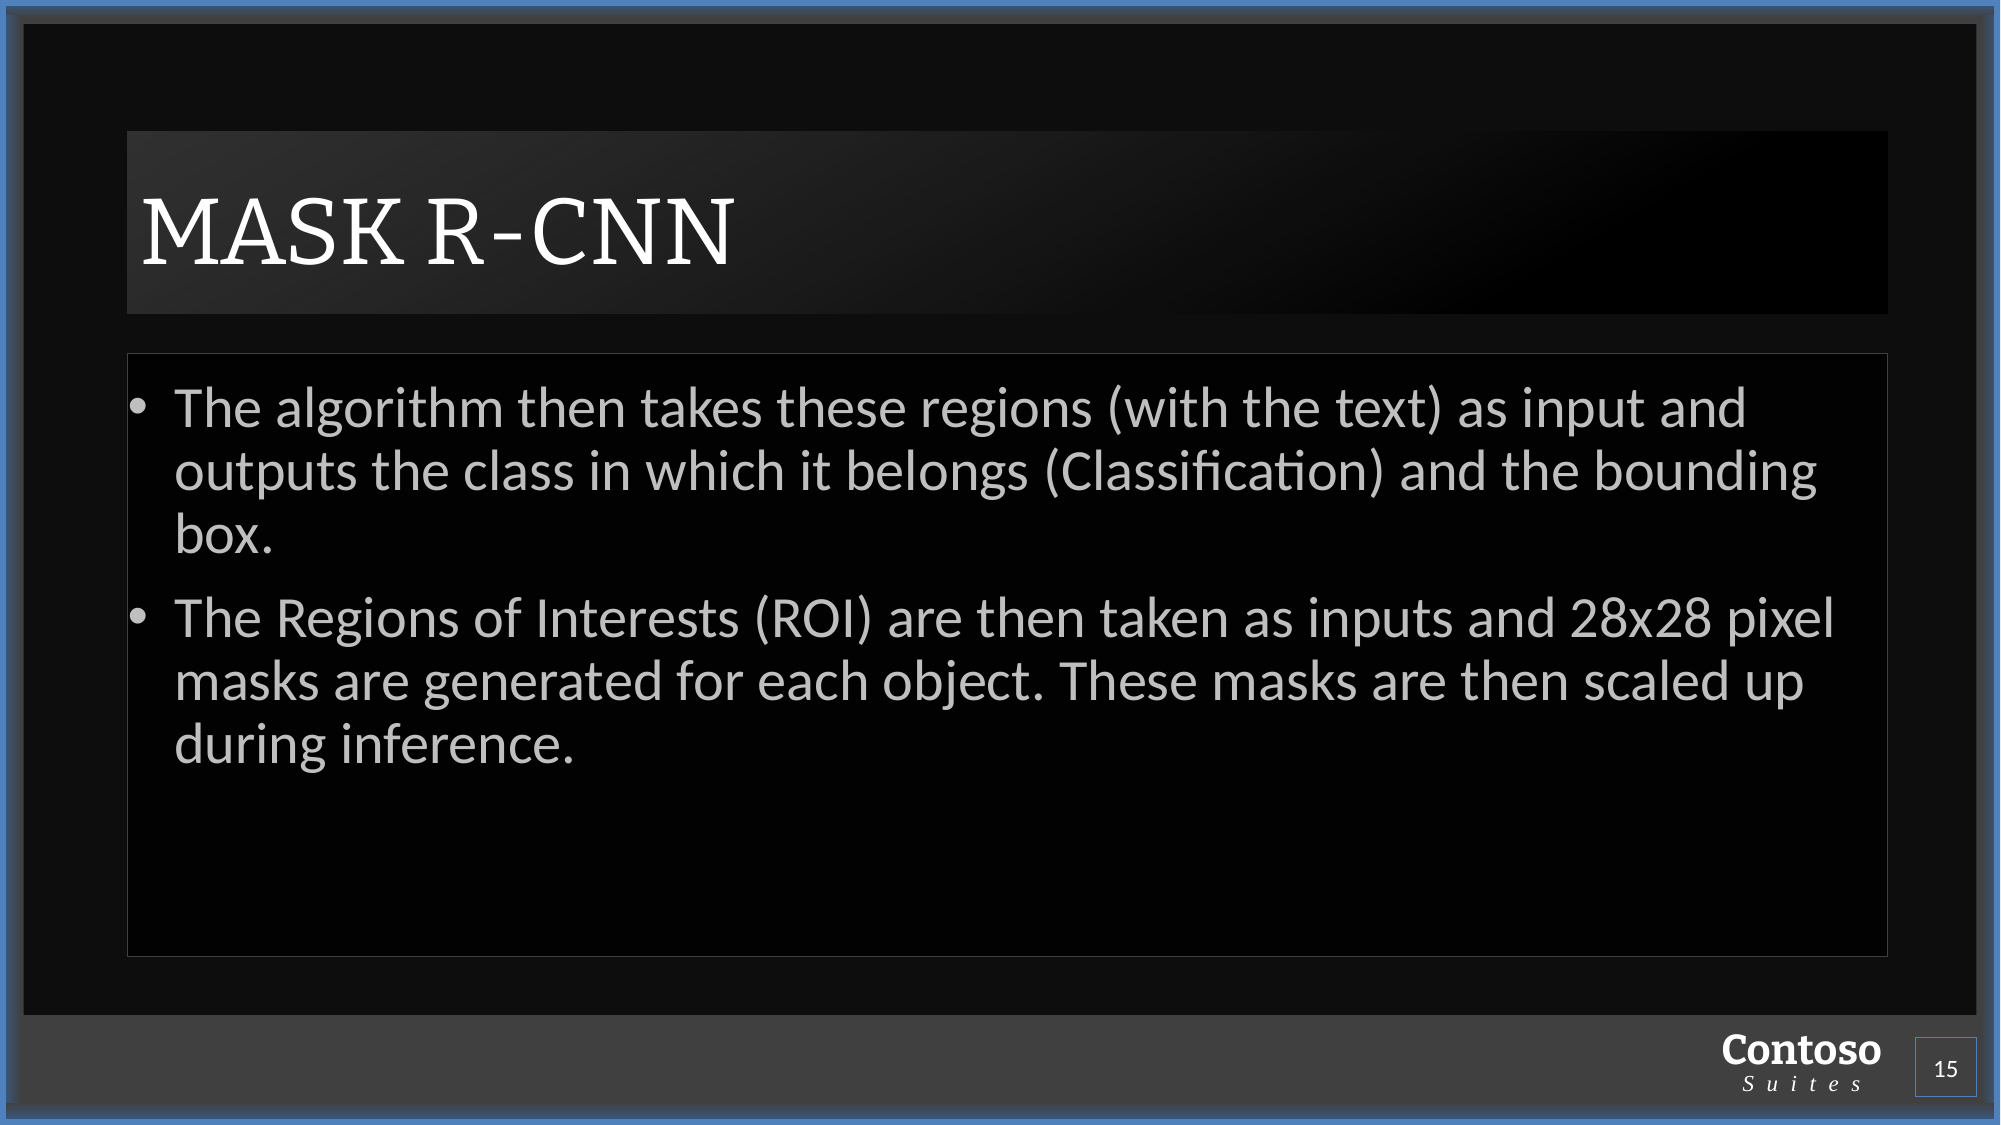

# MASK R-CNN
The algorithm then takes these regions (with the text) as input and outputs the class in which it belongs (Classification) and the bounding box.
The Regions of Interests (ROI) are then taken as inputs and 28x28 pixel masks are generated for each object. These masks are then scaled up during inference.

15